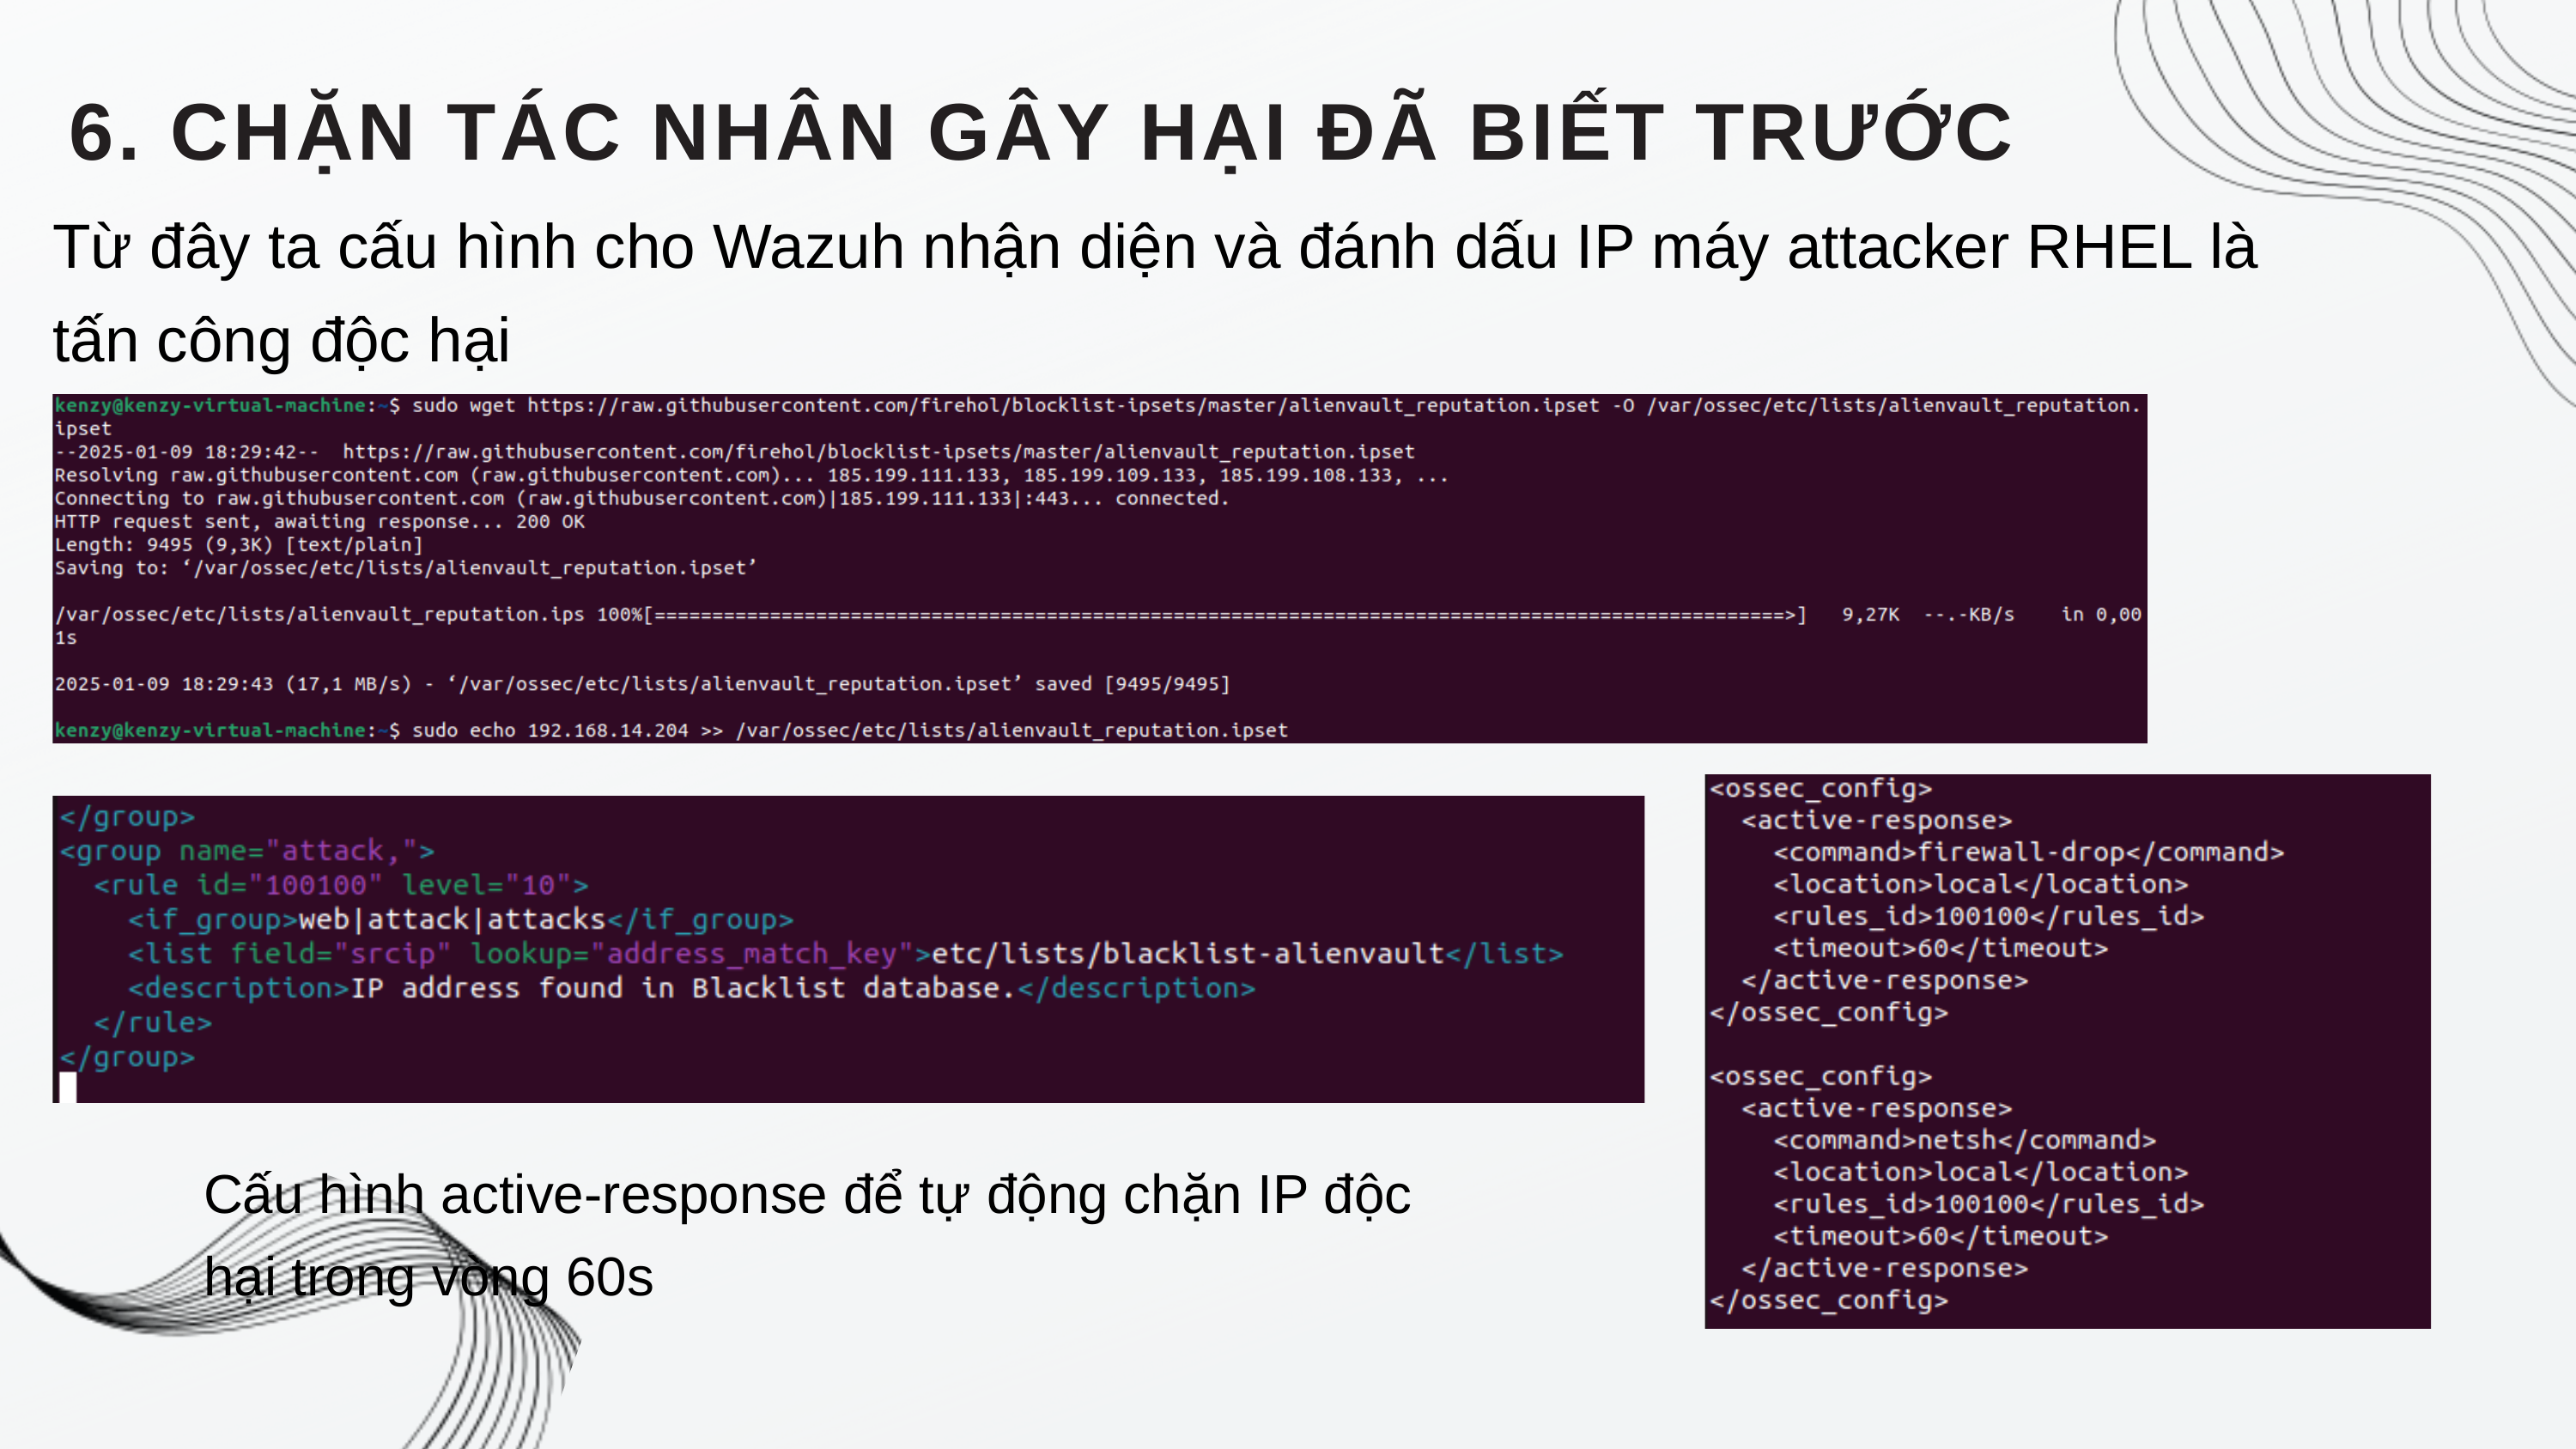

6. CHẶN TÁC NHÂN GÂY HẠI ĐÃ BIẾT TRƯỚC
Từ đây ta cấu hình cho Wazuh nhận diện và đánh dấu IP máy attacker RHEL là tấn công độc hại

Cấu hình active-response để tự động chặn IP độc hại trong vòng 60s